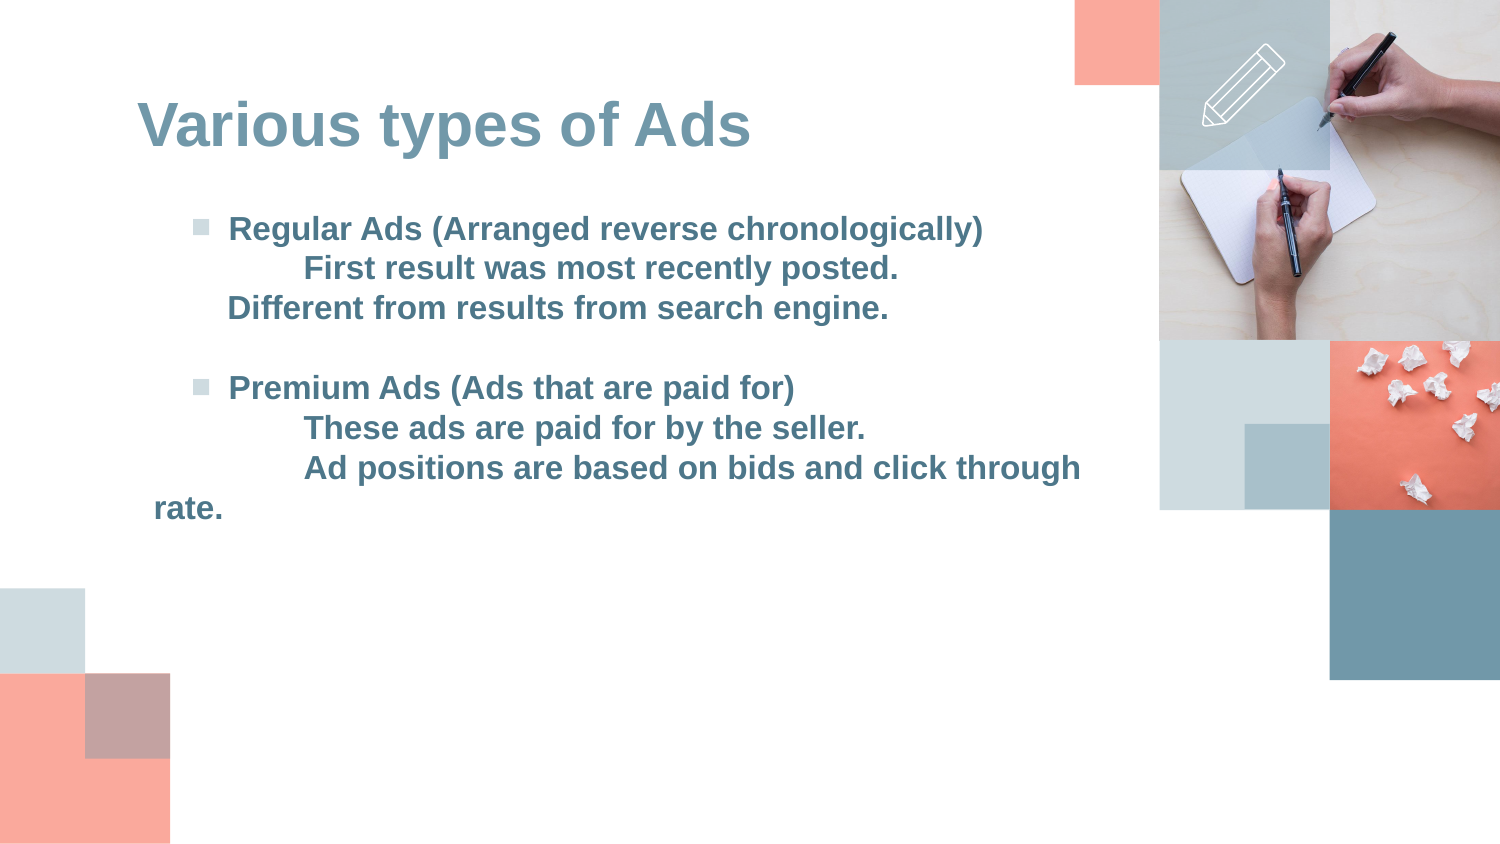

# Various types of Ads
Regular Ads (Arranged reverse chronologically)
	First result was most recently posted.
        Different from results from search engine.

Premium Ads (Ads that are paid for)
	These ads are paid for by the seller.
	Ad positions are based on bids and click through rate.